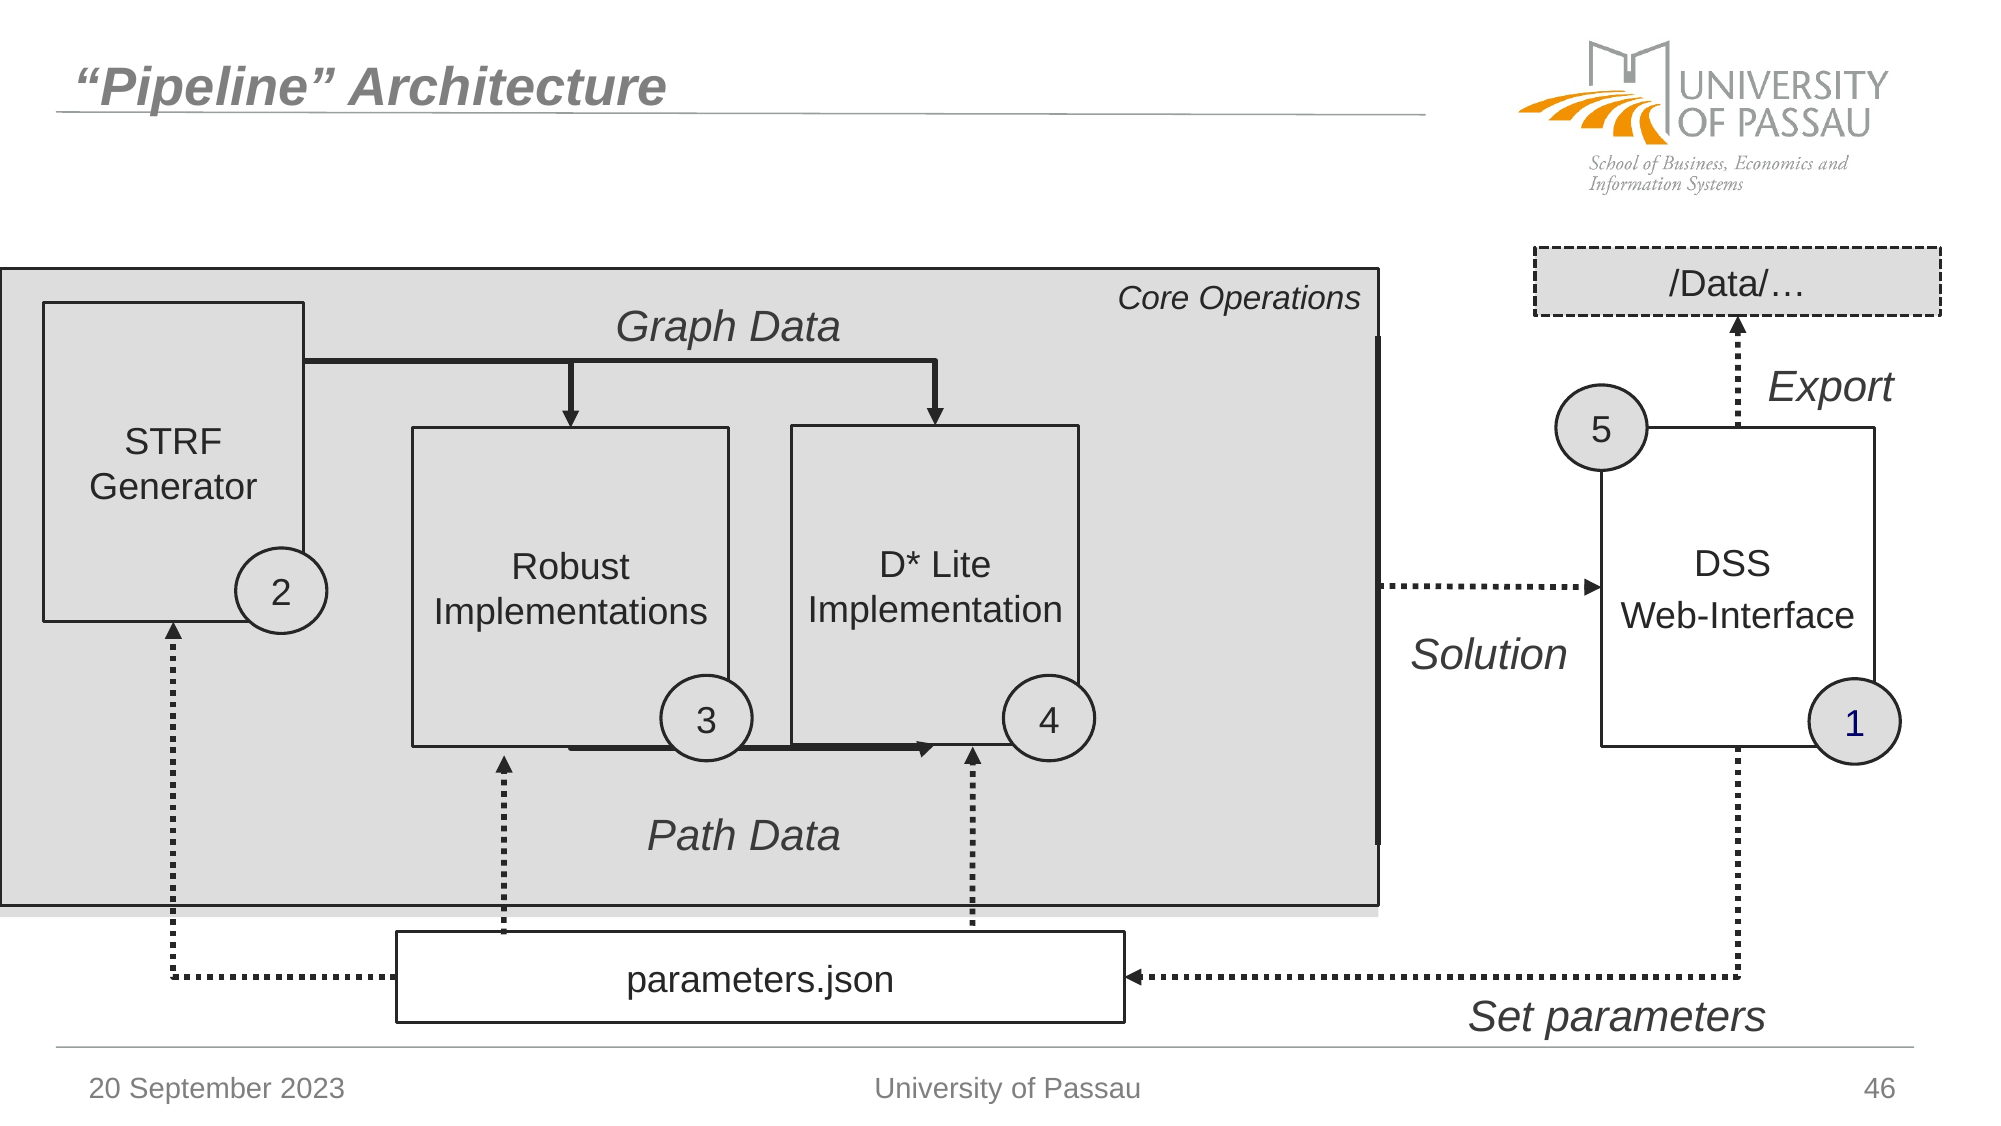

# “Pipeline” Architecture
/Data/…

Core Operations
Graph Data
STRF Generator
Export
5
D* Lite Implementation
Robust Implementations
DSS
Web-Interface
2
Solution
3
4
1
Path Data
parameters.json
Set parameters
20 September 2023
University of Passau
46